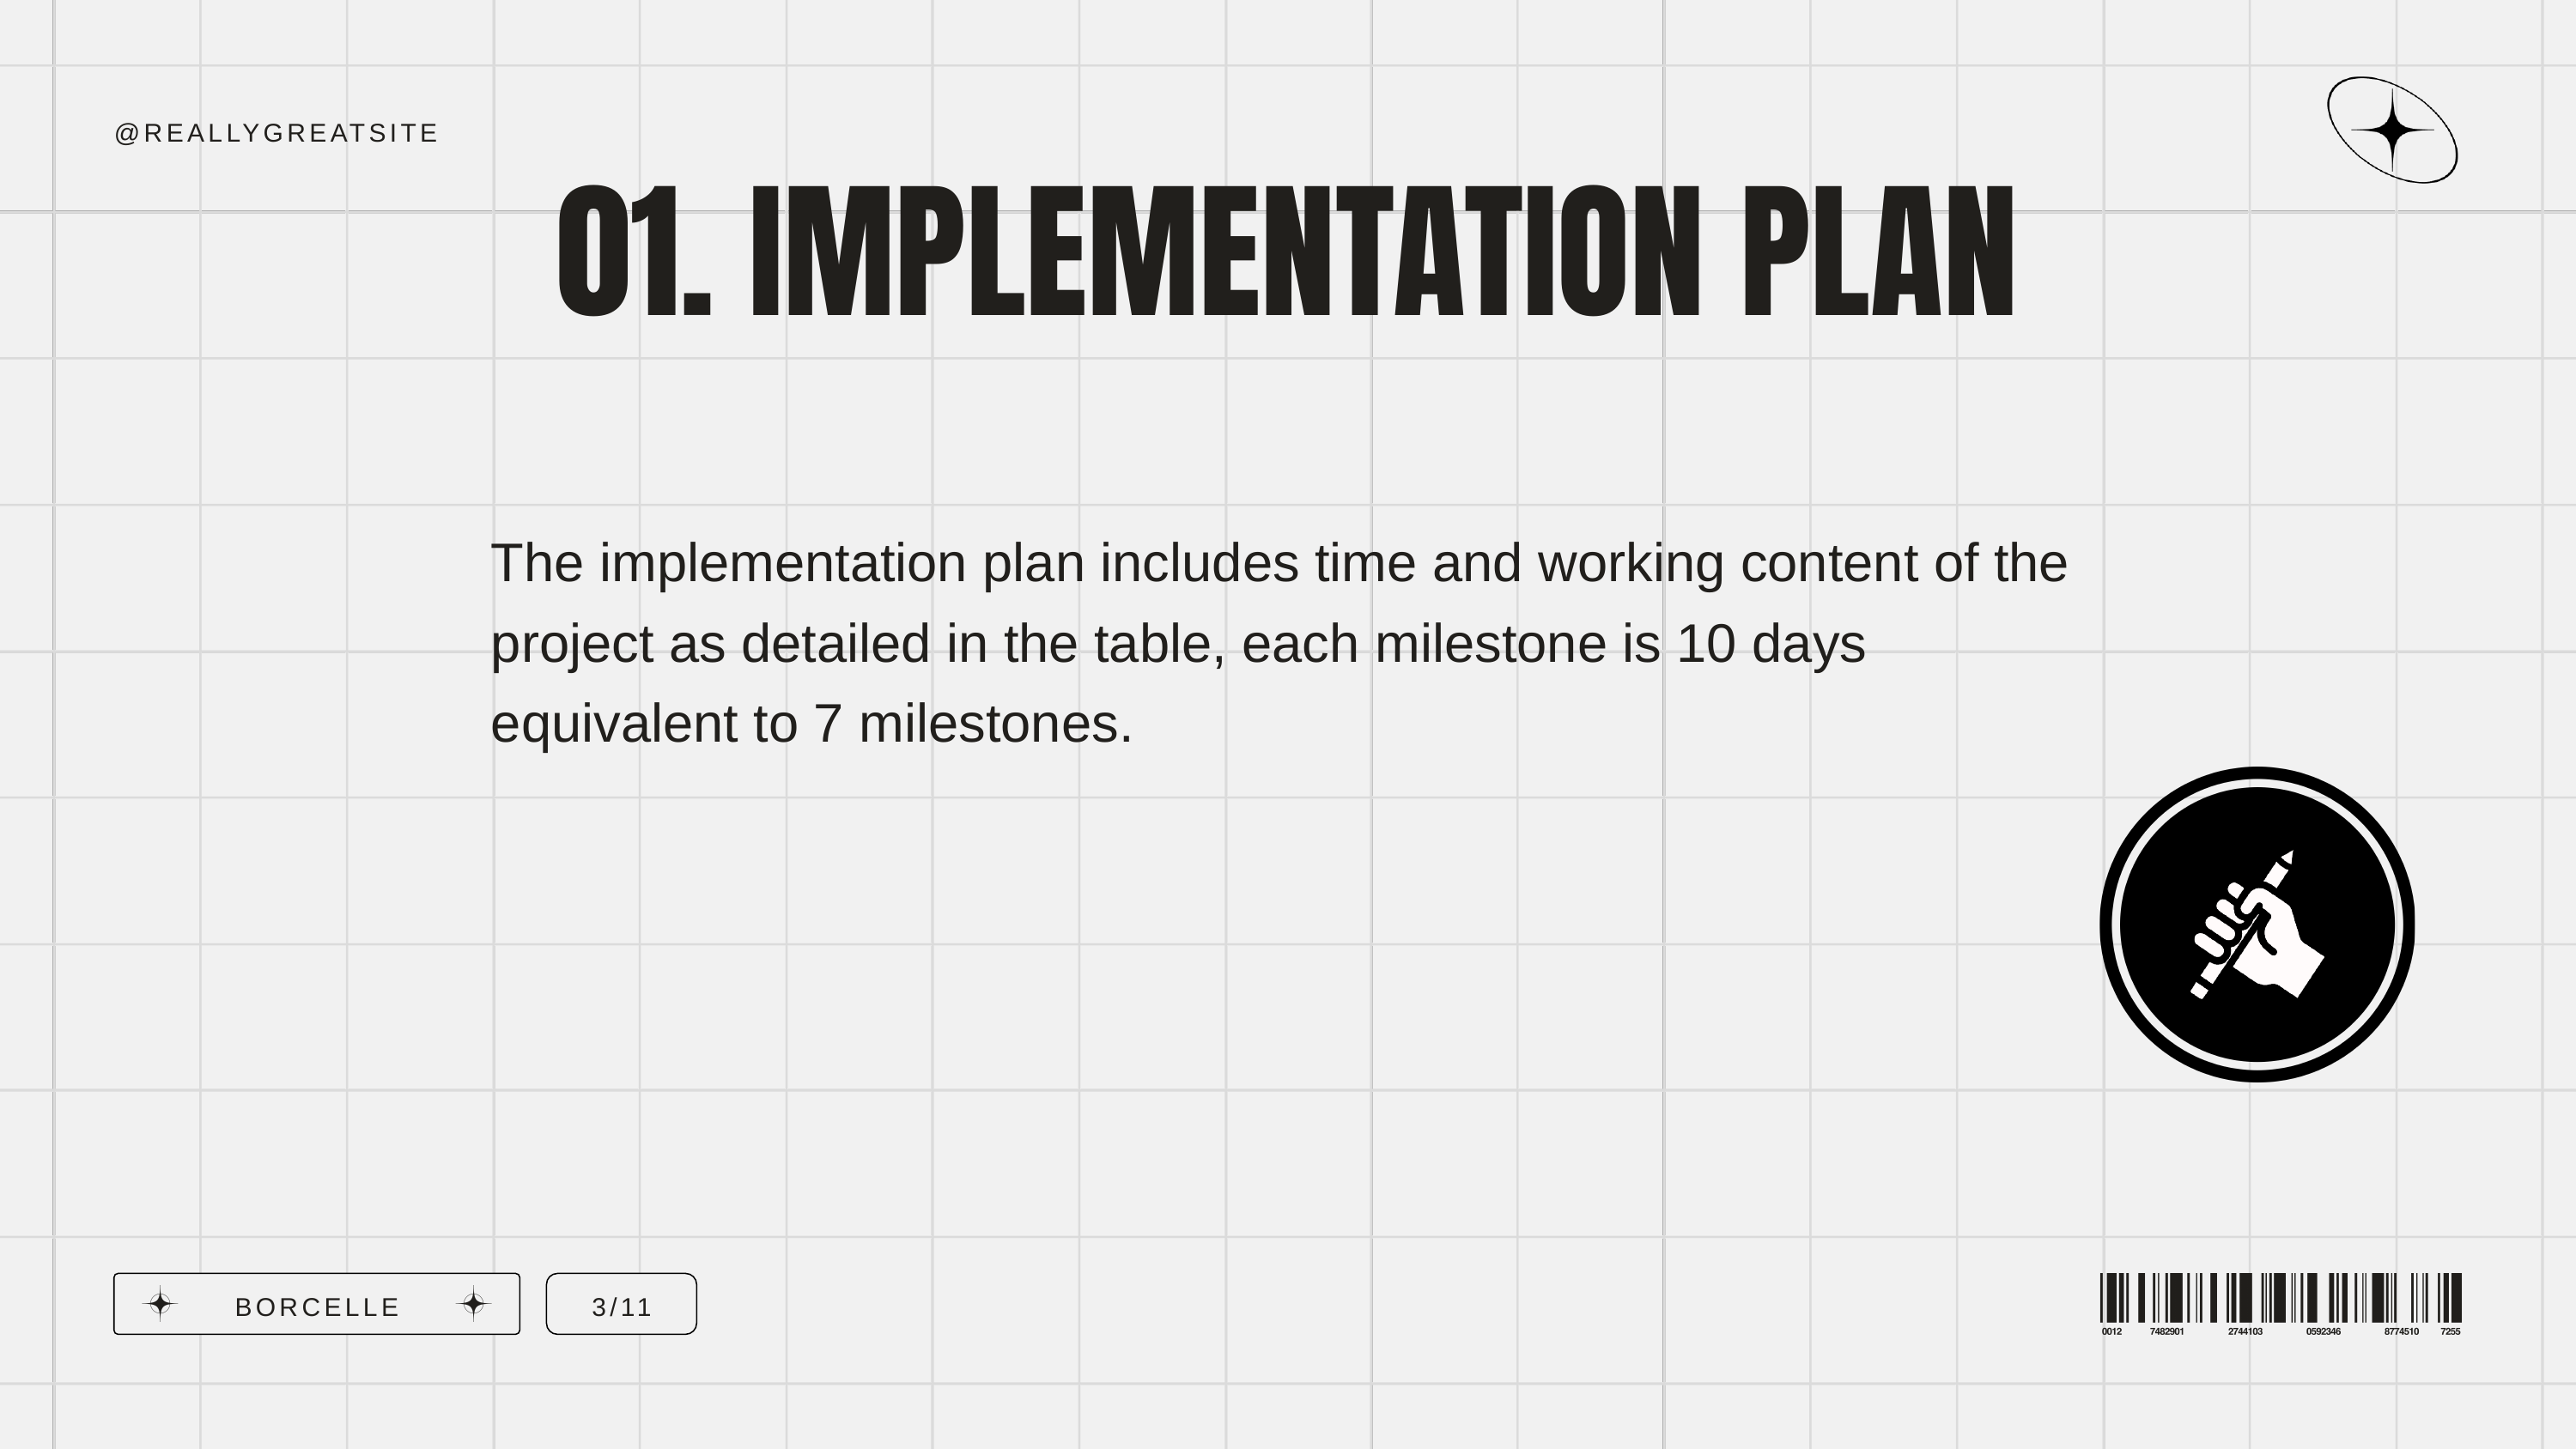

@REALLYGREATSITE
01. IMPLEMENTATION PLAN
The implementation plan includes time and working content of the project as detailed in the table, each milestone is 10 days equivalent to 7 milestones.

BORCELLE

3/11